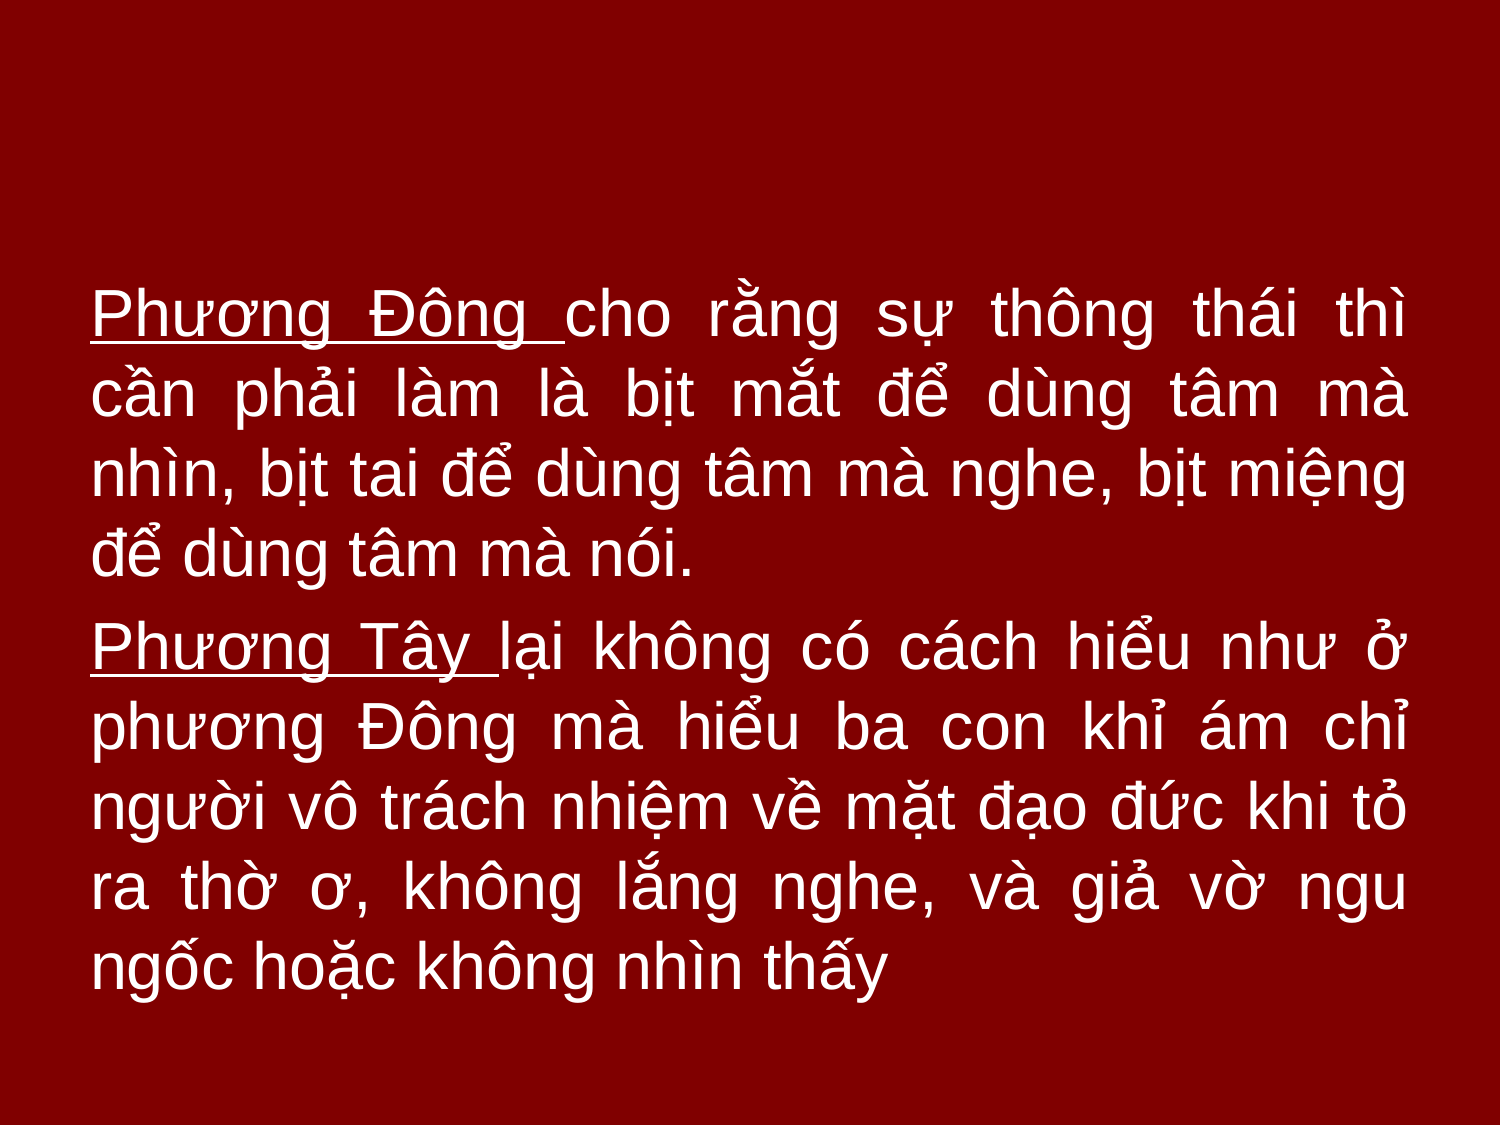

#
Phương Đông cho rằng sự thông thái thì cần phải làm là bịt mắt để dùng tâm mà nhìn, bịt tai để dùng tâm mà nghe, bịt miệng để dùng tâm mà nói.
Phương Tây lại không có cách hiểu như ở phương Đông mà hiểu ba con khỉ ám chỉ người vô trách nhiệm về mặt đạo đức khi tỏ ra thờ ơ, không lắng nghe, và giả vờ ngu ngốc hoặc không nhìn thấy